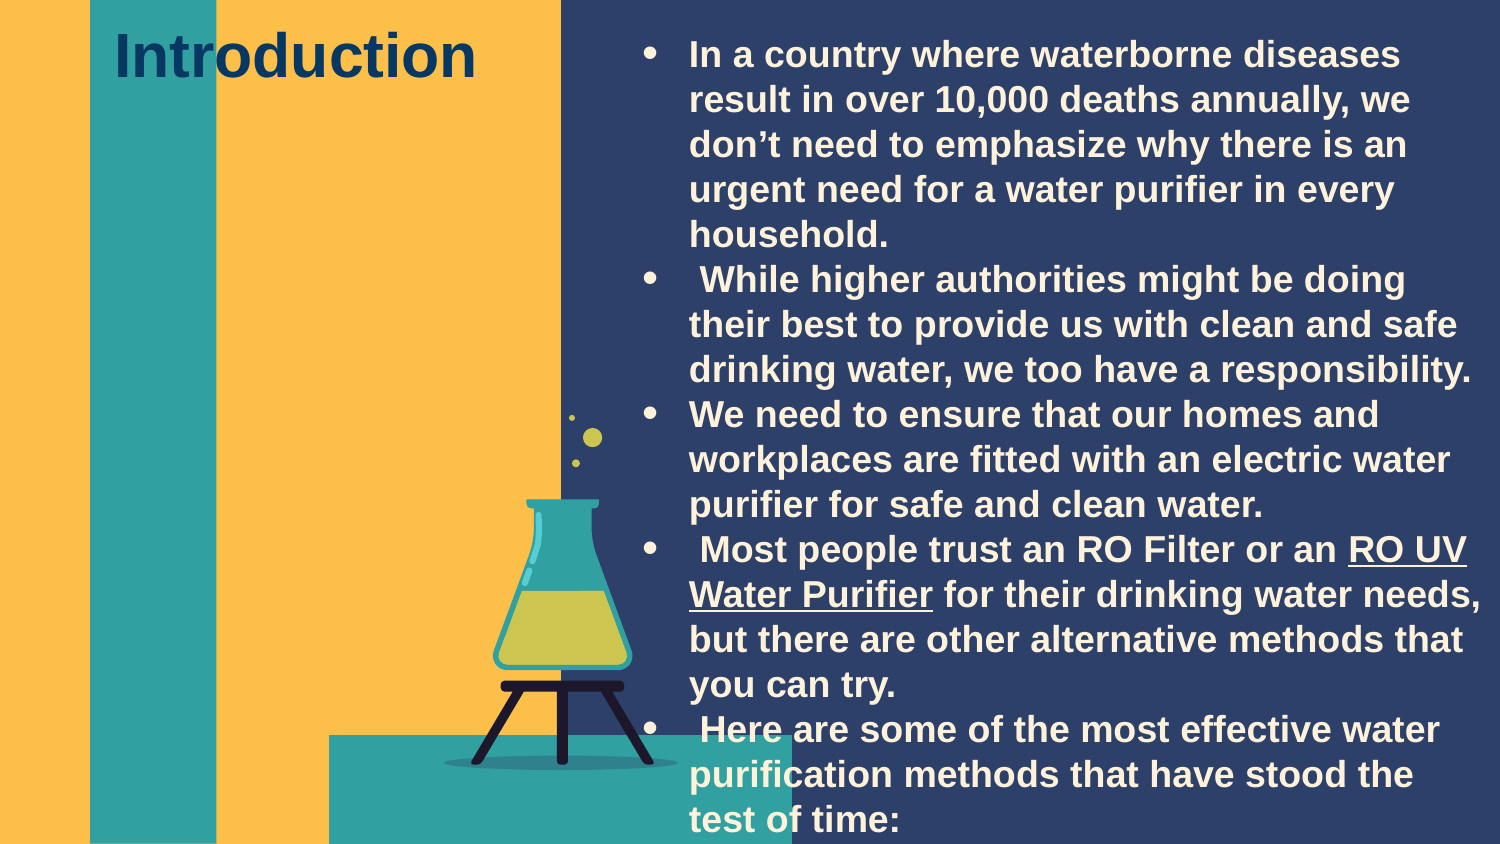

Introduction
In a country where waterborne diseases result in over 10,000 deaths annually, we don’t need to emphasize why there is an urgent need for a water purifier in every household.
 While higher authorities might be doing their best to provide us with clean and safe drinking water, we too have a responsibility.
We need to ensure that our homes and workplaces are fitted with an electric water purifier for safe and clean water.
 Most people trust an RO Filter or an RO UV Water Purifier for their drinking water needs, but there are other alternative methods that you can try.
 Here are some of the most effective water purification methods that have stood the test of time: